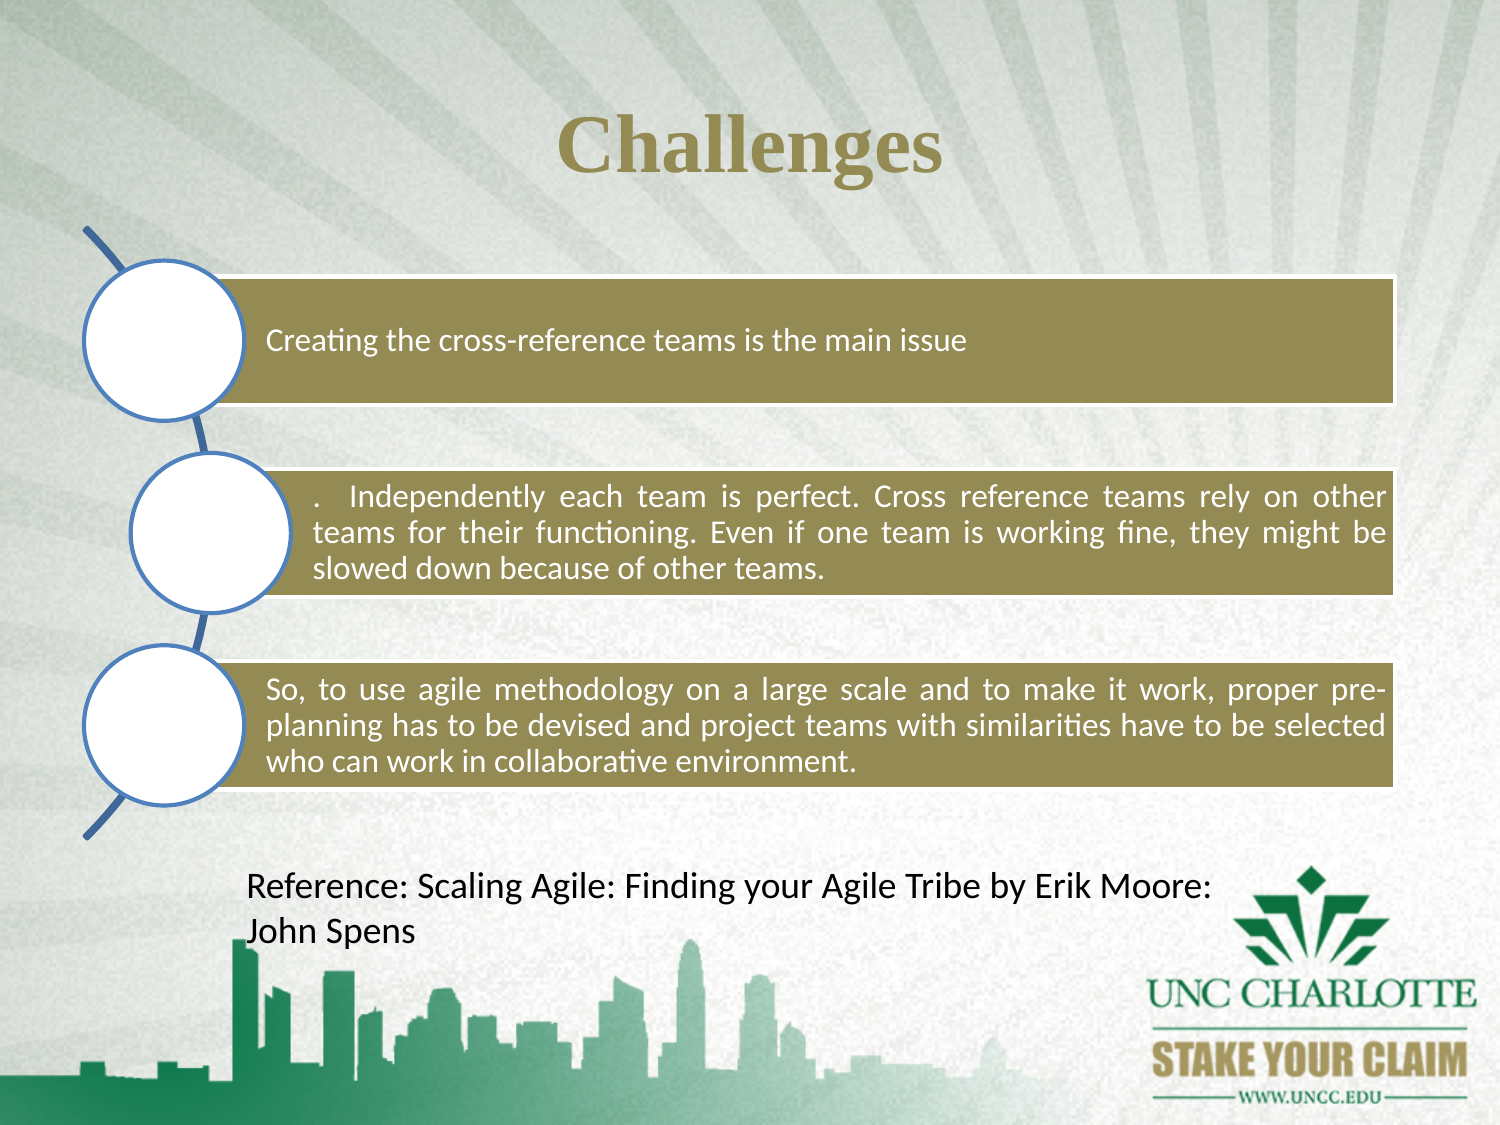

# Challenges
Creating the cross-reference teams is the main issue
.  Independently each team is perfect. Cross reference teams rely on other teams for their functioning. Even if one team is working fine, they might be slowed down because of other teams.
So, to use agile methodology on a large scale and to make it work, proper pre-planning has to be devised and project teams with similarities have to be selected who can work in collaborative environment.
Reference: Scaling Agile: Finding your Agile Tribe by Erik Moore: John Spens